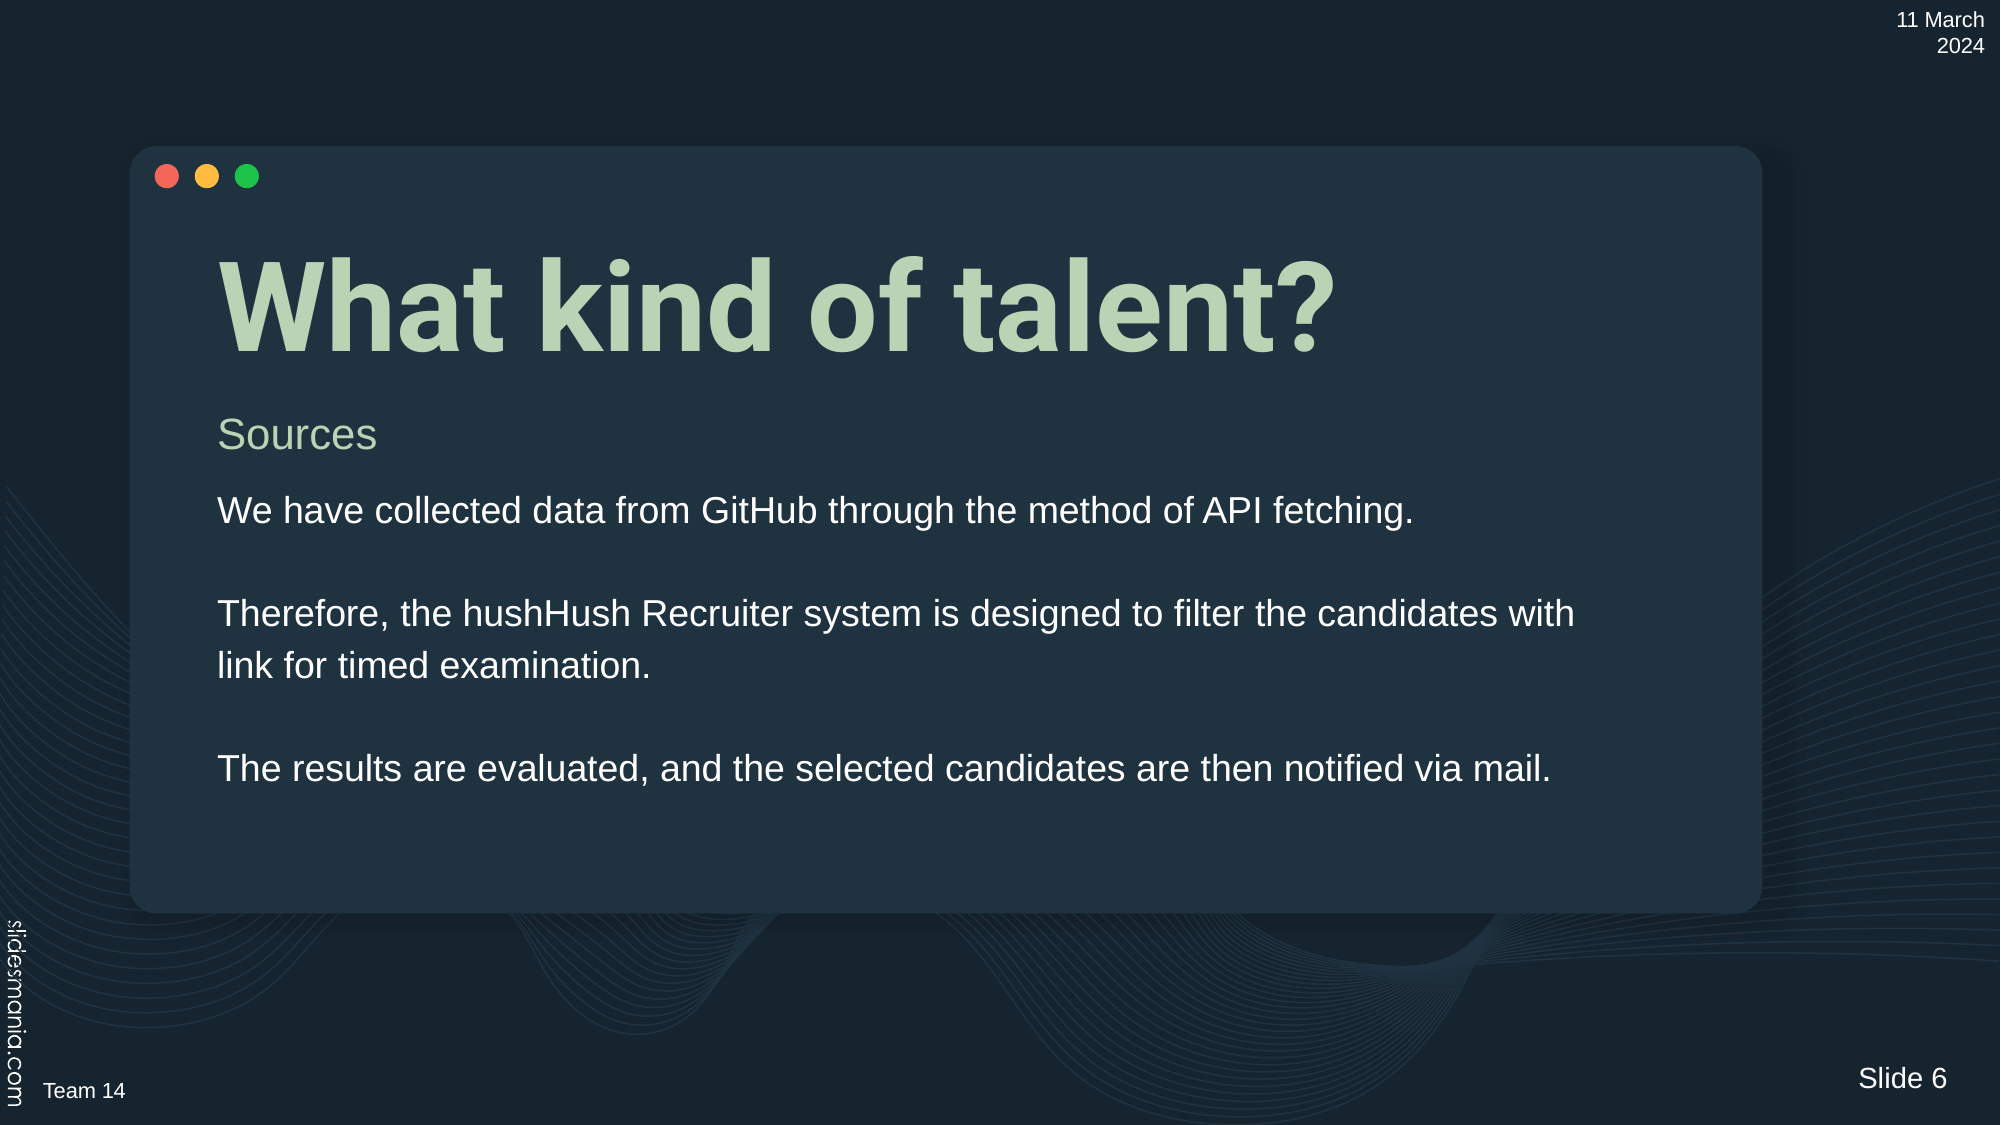

11 March 2024
# What kind of talent?
Sources
We have collected data from GitHub through the method of API fetching.

Therefore, the hushHush Recruiter system is designed to filter the candidates with link for timed examination.

The results are evaluated, and the selected candidates are then notified via mail.
Slide 6
Team 14